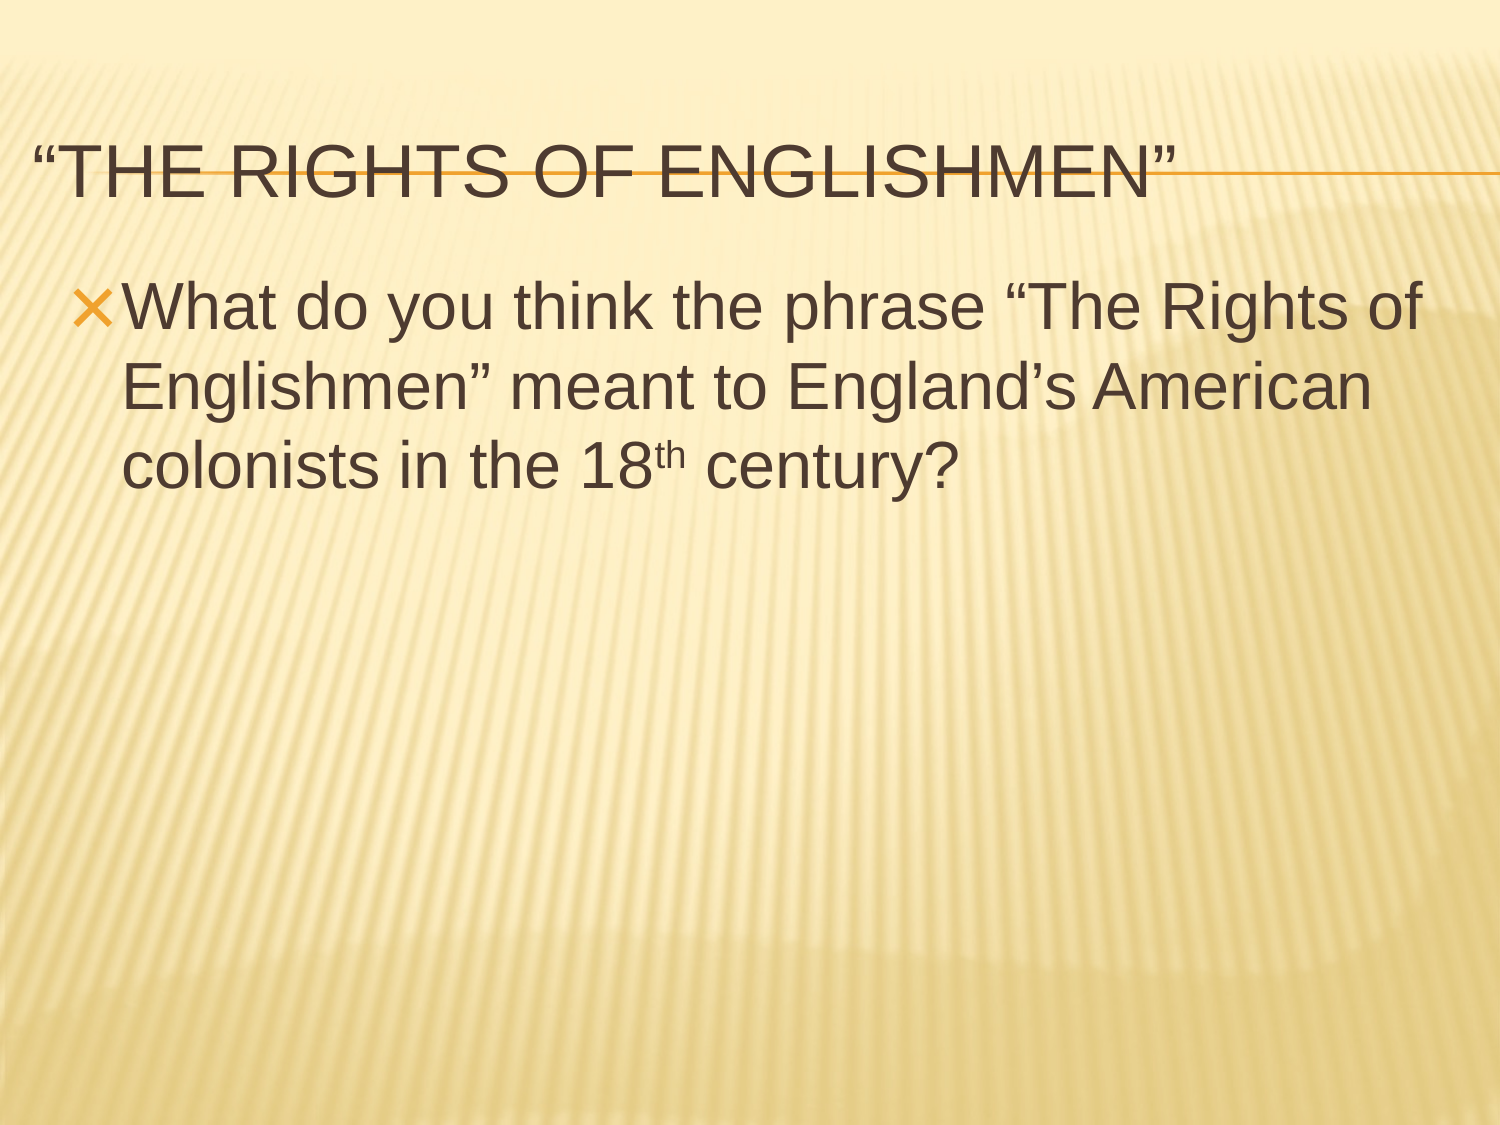

“THE RIGHTS OF ENGLISHMEN”
What do you think the phrase “The Rights of Englishmen” meant to England’s American colonists in the 18th century?